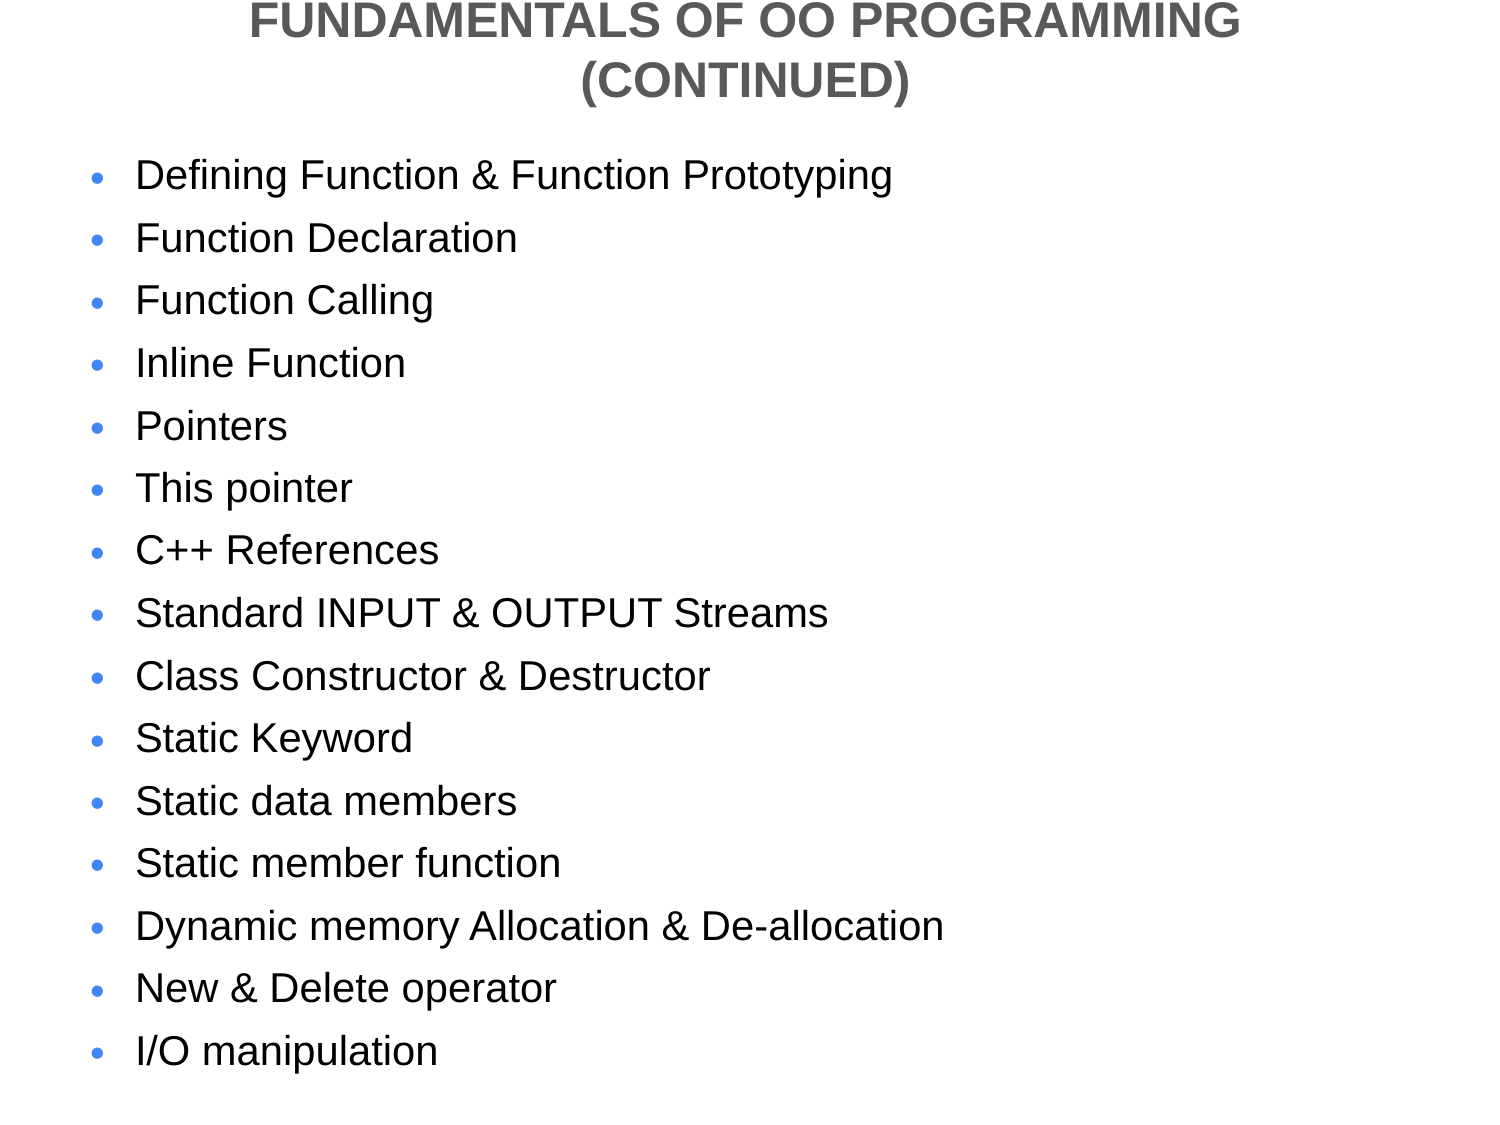

# Fundamentals of OO Programming (Continued)
Defining Function & Function Prototyping
Function Declaration
Function Calling
Inline Function
Pointers
This pointer
C++ References
Standard INPUT & OUTPUT Streams
Class Constructor & Destructor
Static Keyword
Static data members
Static member function
Dynamic memory Allocation & De-allocation
New & Delete operator
I/O manipulation
5